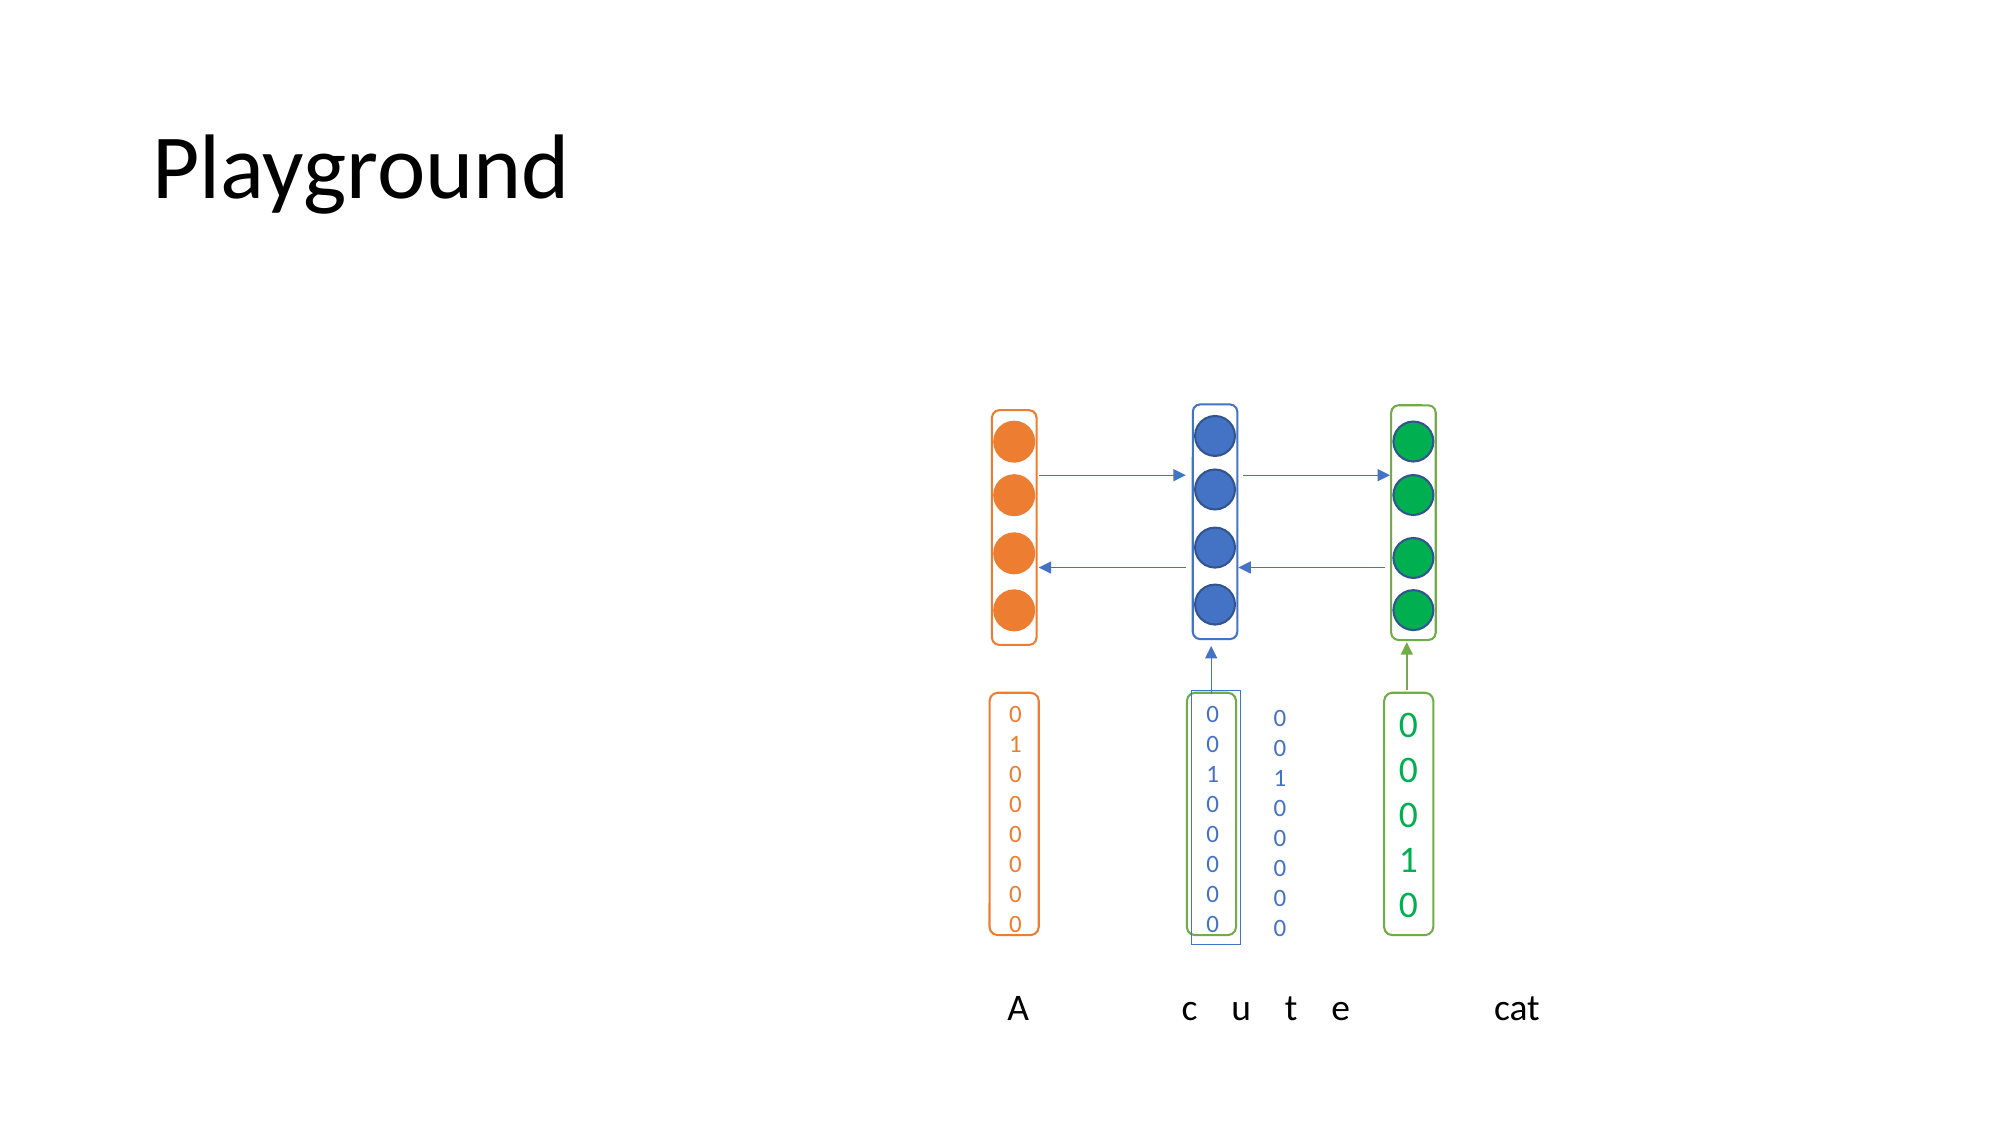

# Playground

0
1
0
0
0
0
0
0

0
0
1
0
0
0
0
0

0
0
0
1
0
0
0
10
0
0
0
0
A                  c    u    t    e                 cat